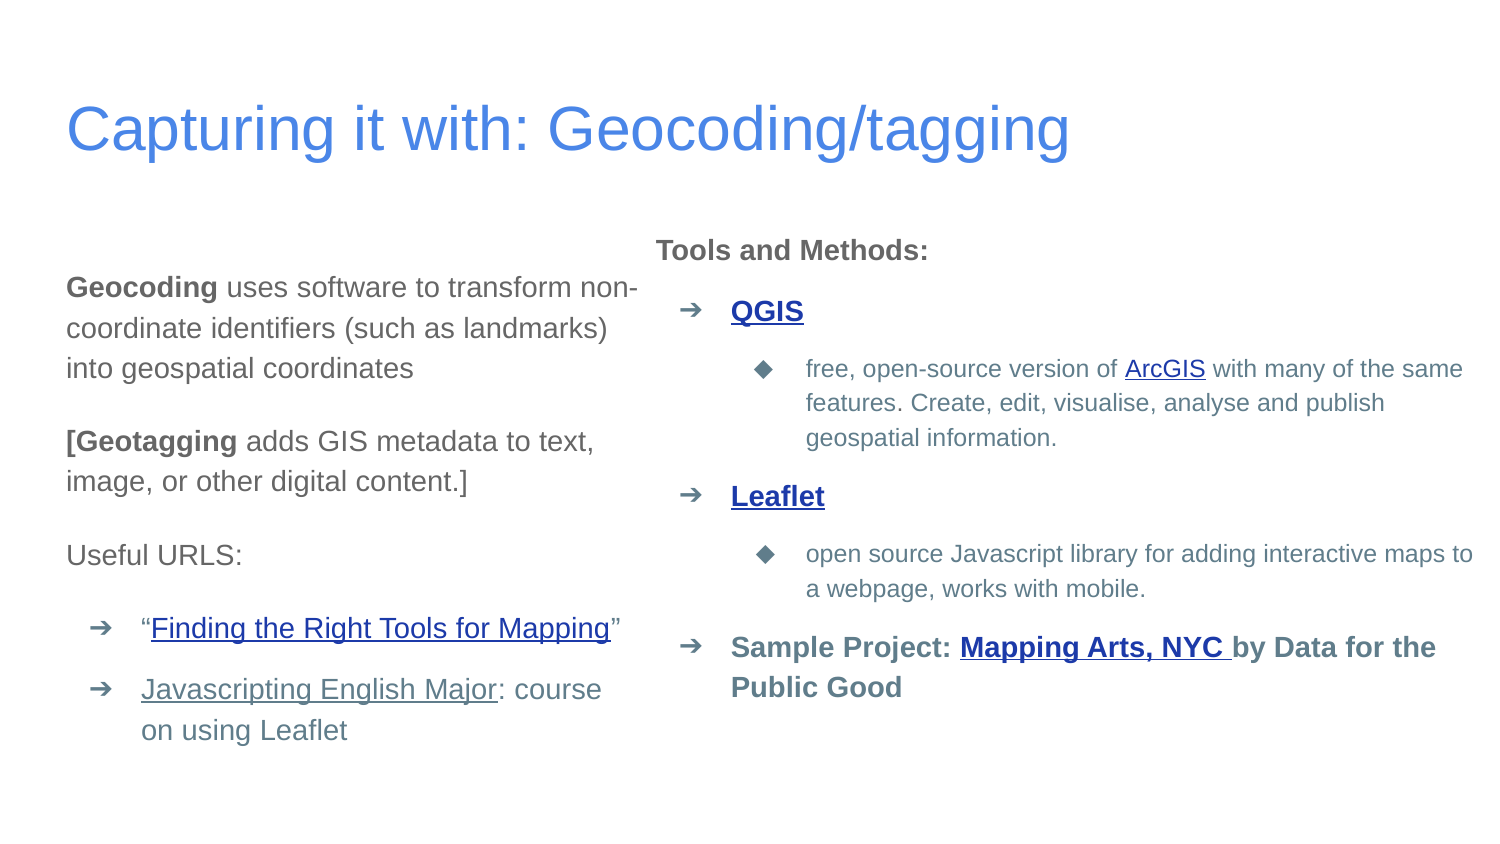

# Capturing it with: Geocoding/tagging
Tools and Methods:
QGIS
free, open-source version of ArcGIS with many of the same features. Create, edit, visualise, analyse and publish geospatial information.
Leaflet
open source Javascript library for adding interactive maps to a webpage, works with mobile.
Sample Project: Mapping Arts, NYC by Data for the Public Good

Geocoding uses software to transform non-coordinate identifiers (such as landmarks) into geospatial coordinates
[Geotagging adds GIS metadata to text, image, or other digital content.]
Useful URLS:
“Finding the Right Tools for Mapping”
Javascripting English Major: course on using Leaflet